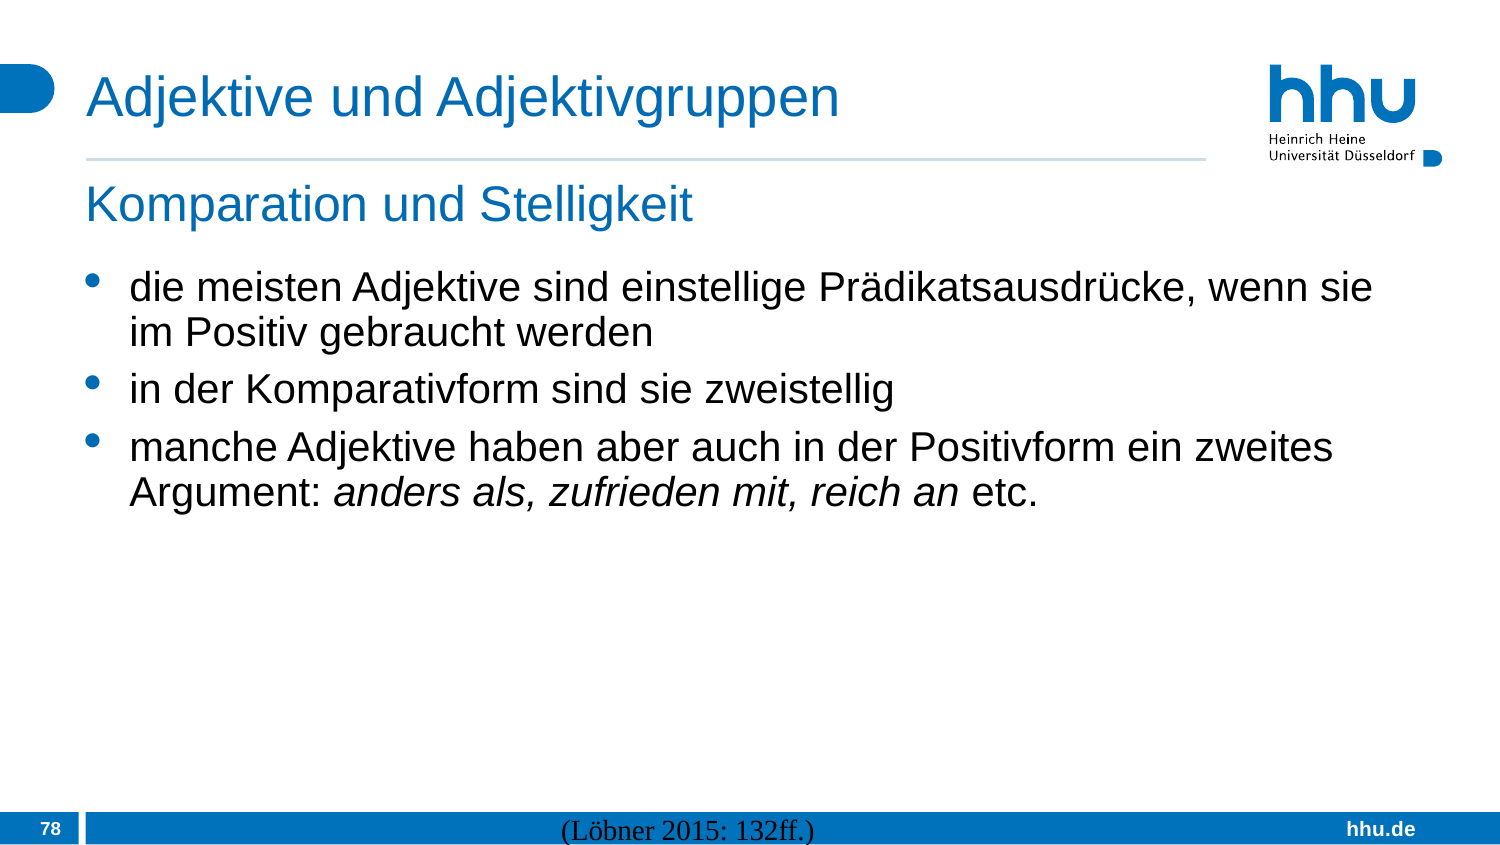

# Adjektive und Adjektivgruppen
Komparation und Stelligkeit
die meisten Adjektive sind einstellige Prädikatsausdrücke, wenn sie im Positiv gebraucht werden
in der Komparativform sind sie zweistellig
manche Adjektive haben aber auch in der Positivform ein zweites Argument: anders als, zufrieden mit, reich an etc.

78
(Löbner 2015: 132ff.)